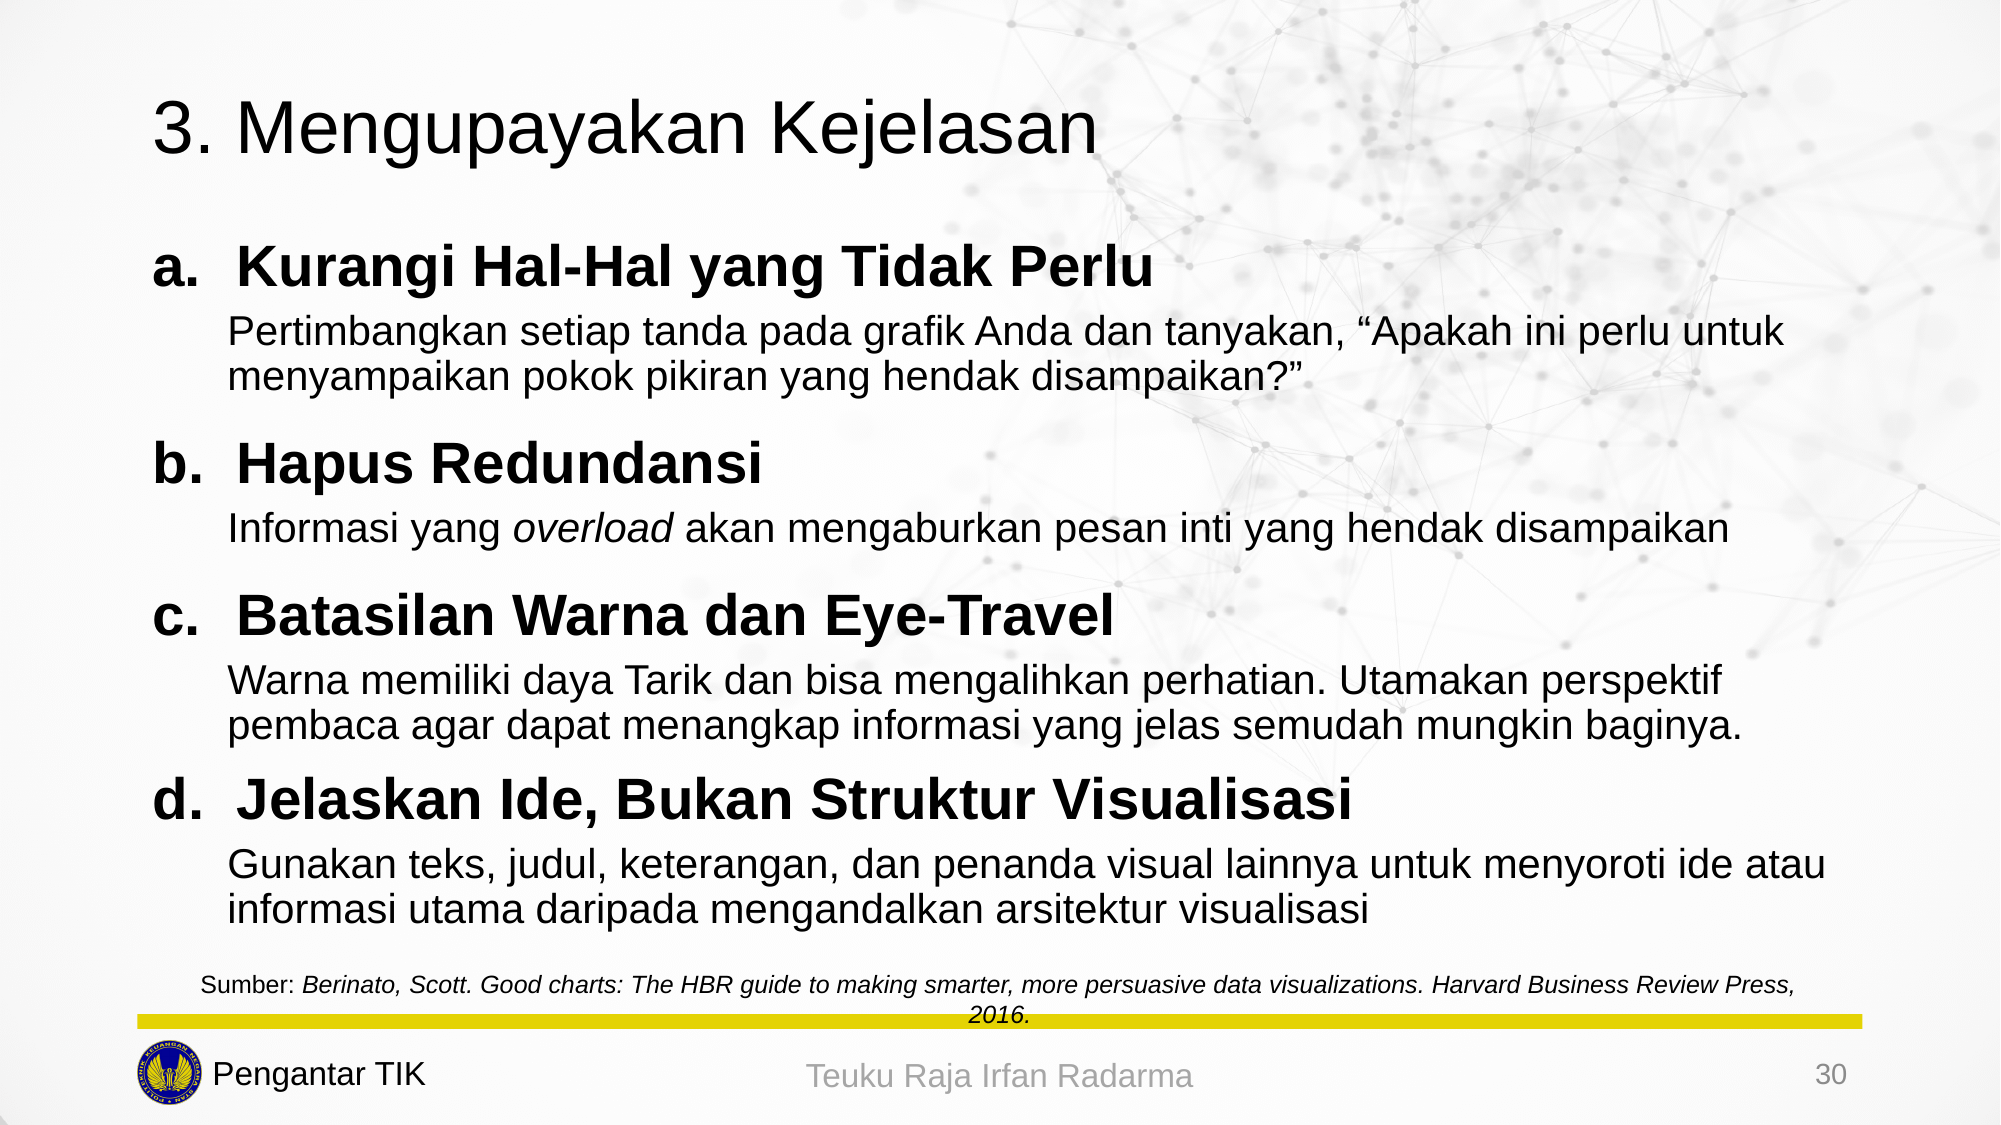

# 3. Mengupayakan Kejelasan
Kurangi Hal-Hal yang Tidak Perlu
Pertimbangkan setiap tanda pada grafik Anda dan tanyakan, “Apakah ini perlu untuk menyampaikan pokok pikiran yang hendak disampaikan?”
Hapus Redundansi
Informasi yang overload akan mengaburkan pesan inti yang hendak disampaikan
Batasilan Warna dan Eye-Travel
Warna memiliki daya Tarik dan bisa mengalihkan perhatian. Utamakan perspektif pembaca agar dapat menangkap informasi yang jelas semudah mungkin baginya.
Jelaskan Ide, Bukan Struktur Visualisasi
Gunakan teks, judul, keterangan, dan penanda visual lainnya untuk menyoroti ide atau informasi utama daripada mengandalkan arsitektur visualisasi

Sumber: Berinato, Scott. Good charts: The HBR guide to making smarter, more persuasive data visualizations. Harvard Business Review Press, 2016.
30